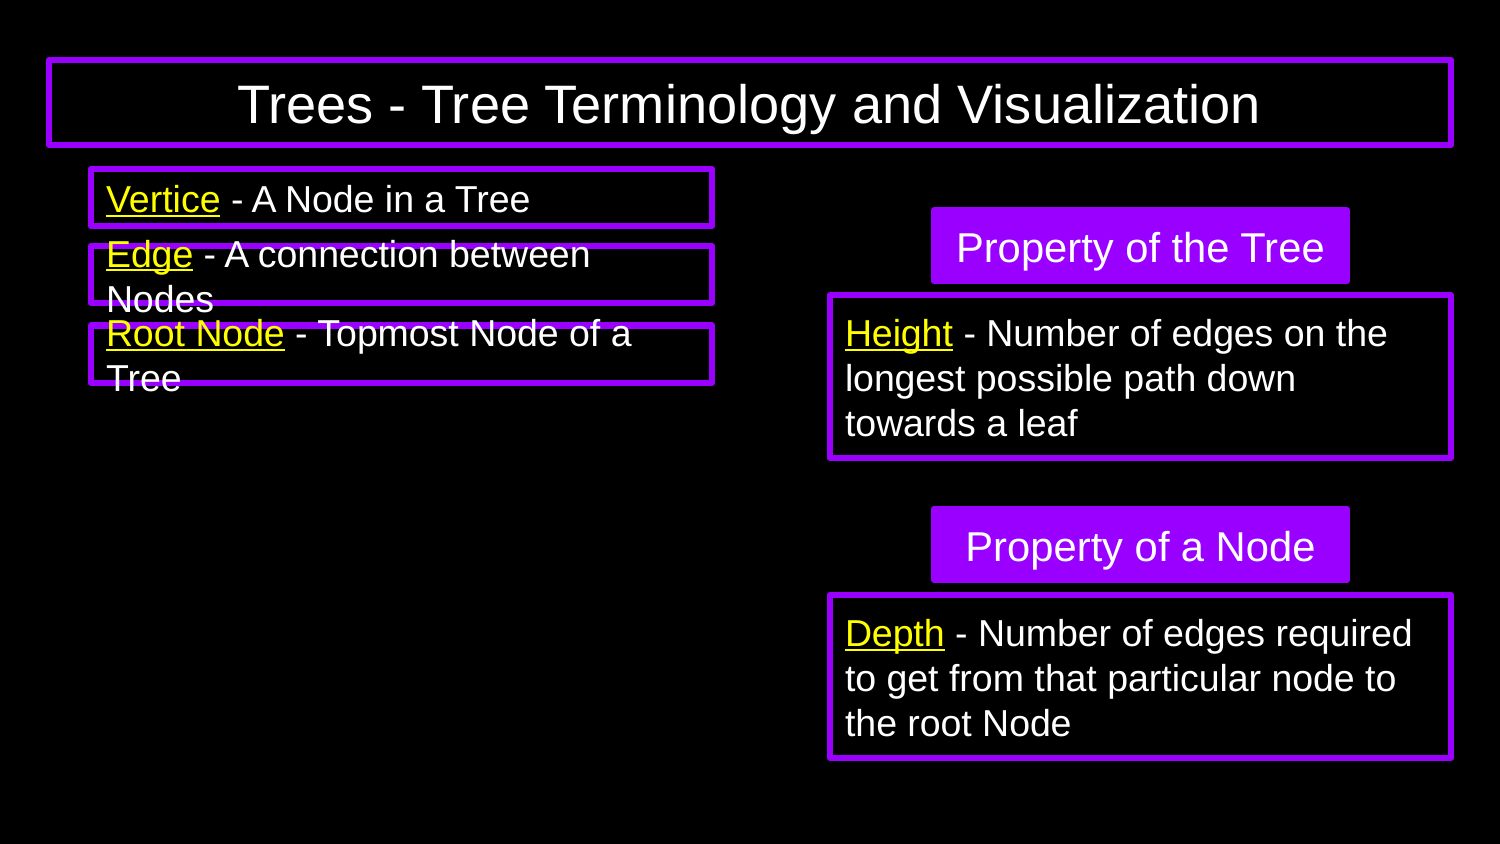

# Trees - Tree Terminology and Visualization
Vertice - A Node in a Tree
Property of the Tree
Edge - A connection between Nodes
Height - Number of edges on the longest possible path down towards a leaf
Root Node - Topmost Node of a Tree
Property of a Node
Depth - Number of edges required to get from that particular node to the root Node